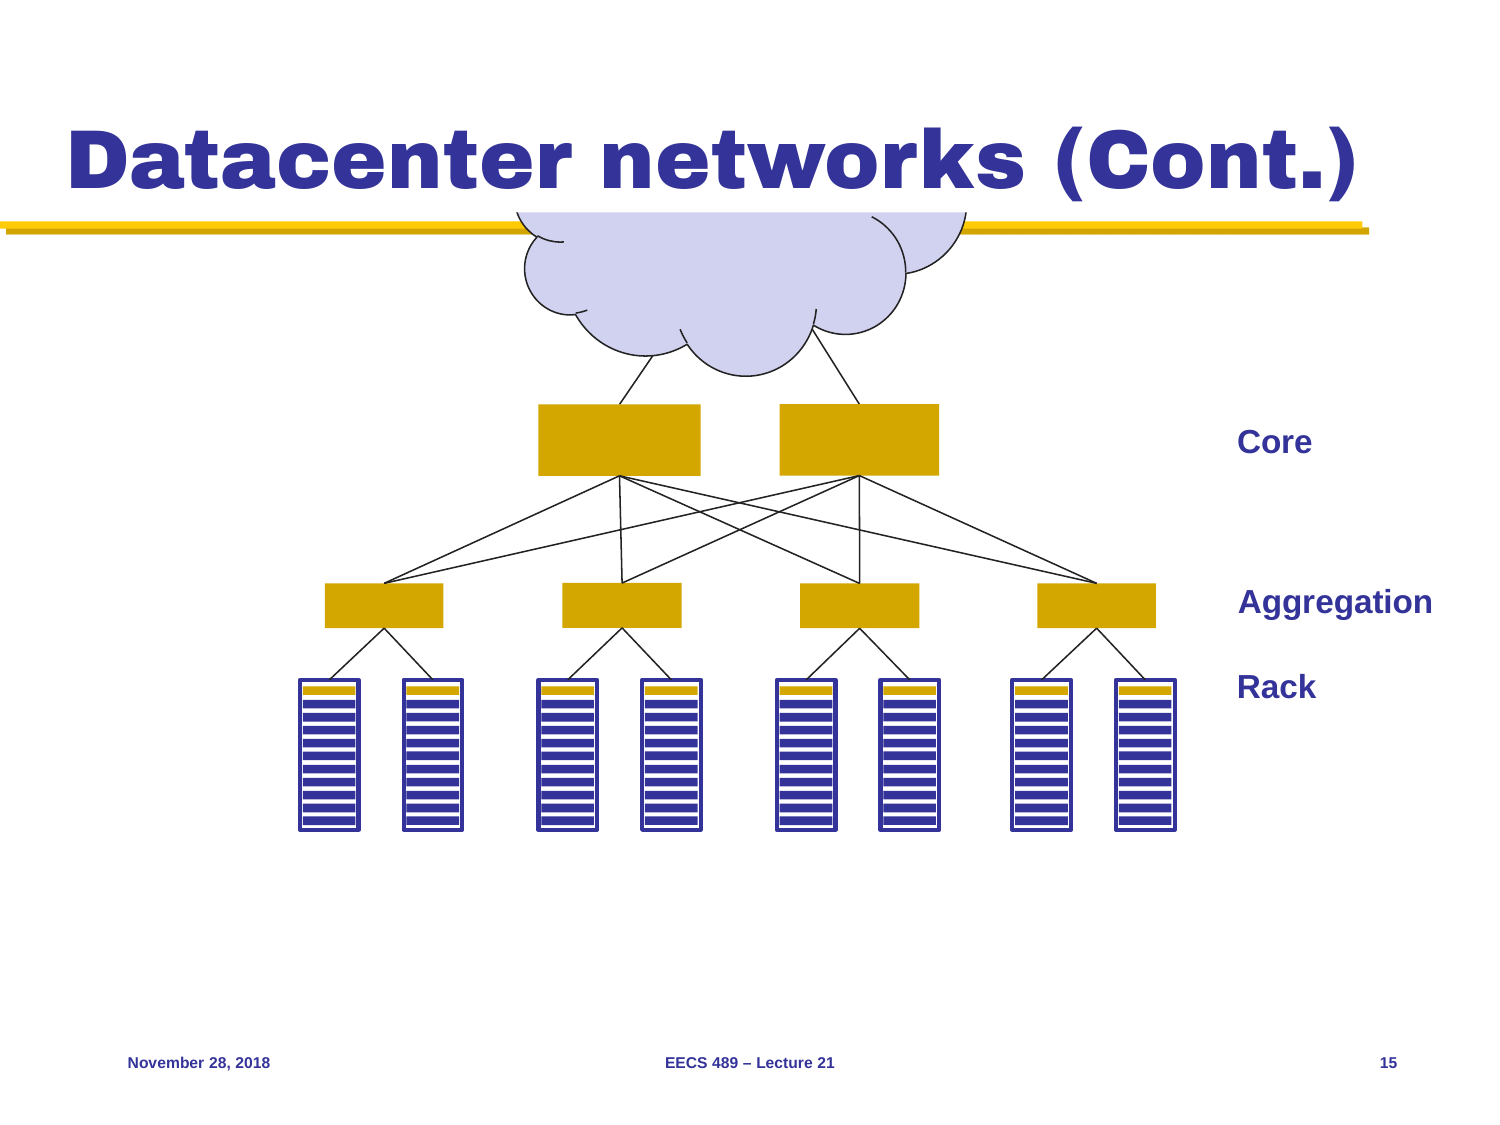

# Datacenter networks (Cont.)

Core
Aggregation

Rack

November 28, 2018
EECS 489 – Lecture 21
15